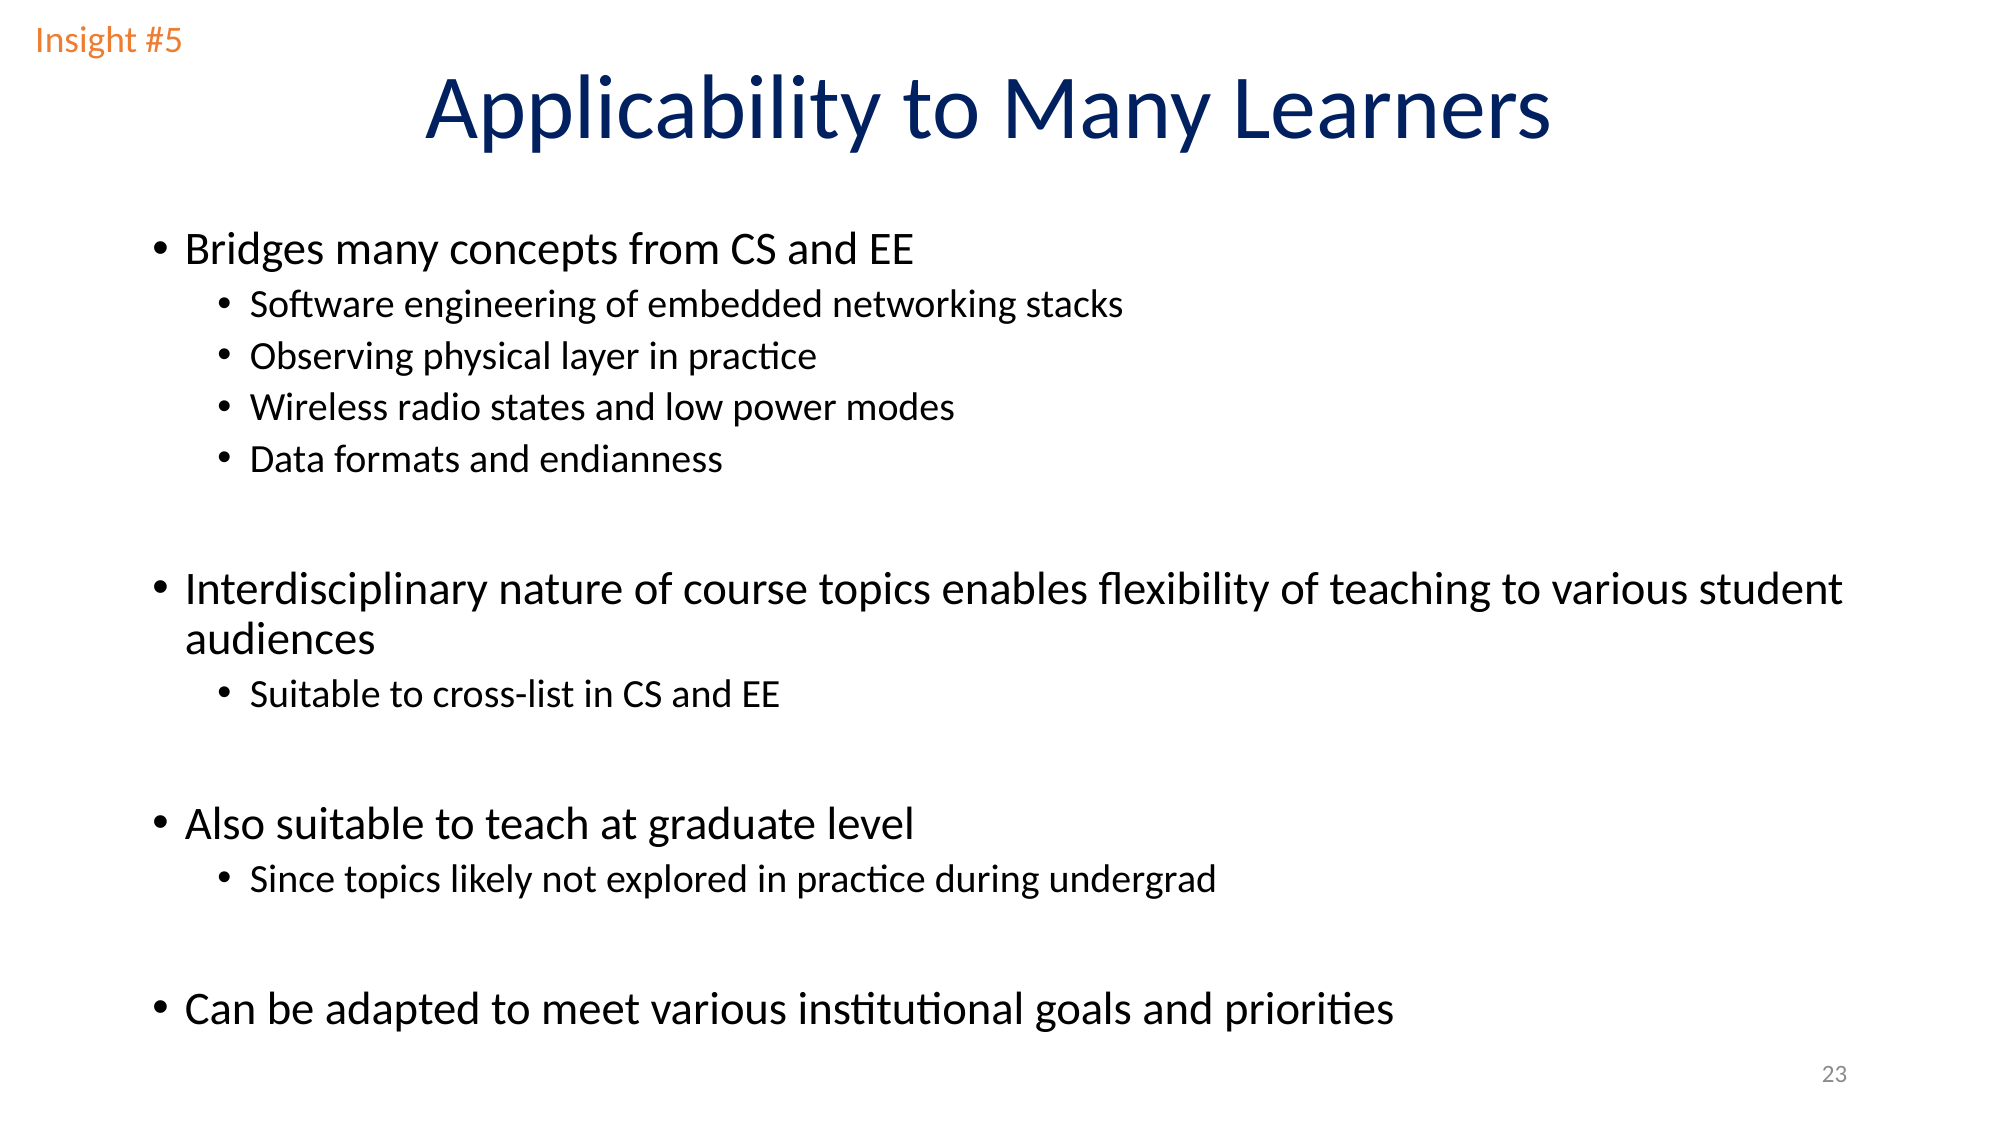

# Applicability to Many Learners
Insight #5
Bridges many concepts from CS and EE
Software engineering of embedded networking stacks
Observing physical layer in practice
Wireless radio states and low power modes
Data formats and endianness

Interdisciplinary nature of course topics enables flexibility of teaching to various student audiences
Suitable to cross-list in CS and EE

Also suitable to teach at graduate level
Since topics likely not explored in practice during undergrad

Can be adapted to meet various institutional goals and priorities
23